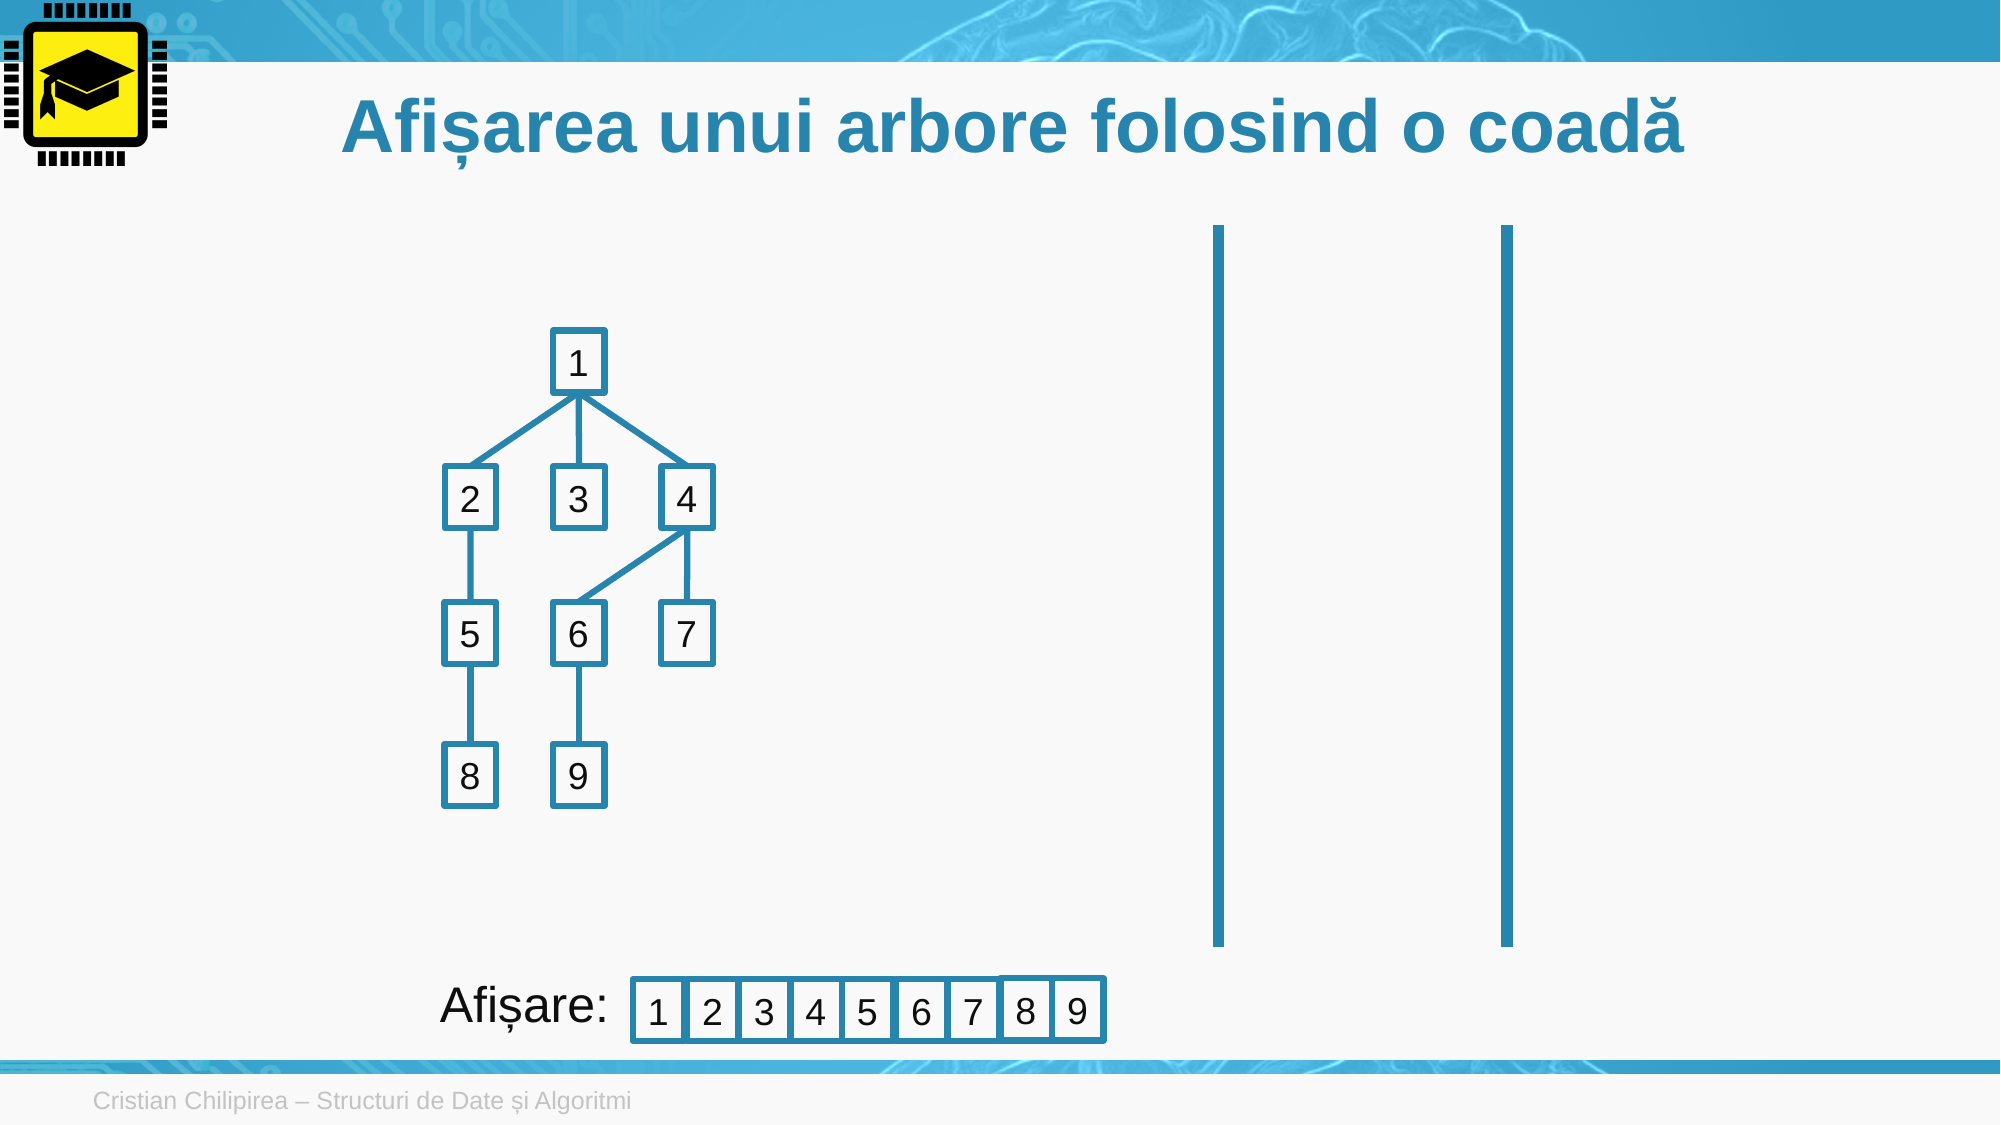

# Afișarea unui arbore folosind o coadă
1
2
3
4
5
6
7
8
9
Afișare:
8
9
5
6
7
4
3
2
1
Cristian Chilipirea – Structuri de Date și Algoritmi